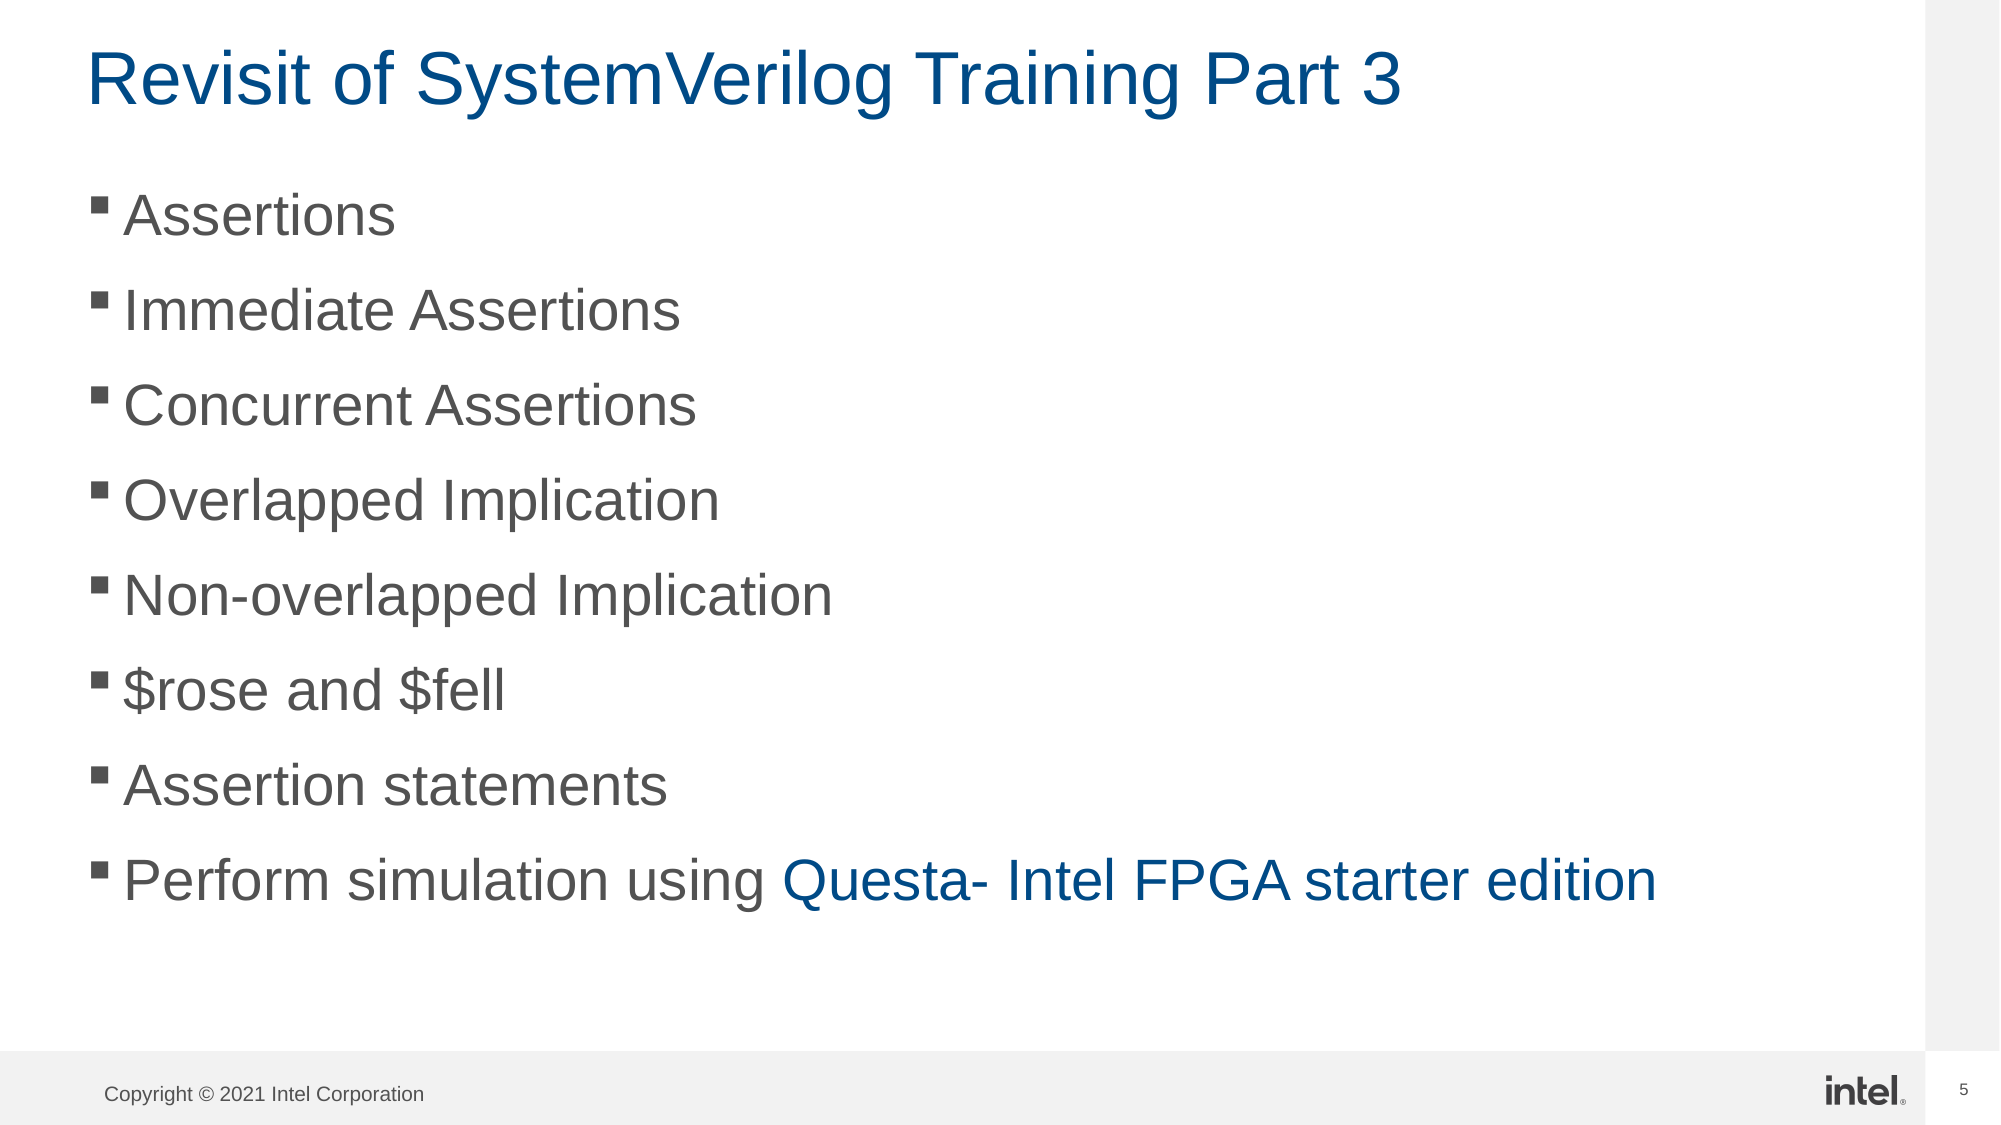

# Revisit of SystemVerilog Training Part 3
Assertions
Immediate Assertions
Concurrent Assertions
Overlapped Implication
Non-overlapped Implication
$rose and $fell
Assertion statements
Perform simulation using Questa- Intel FPGA starter edition